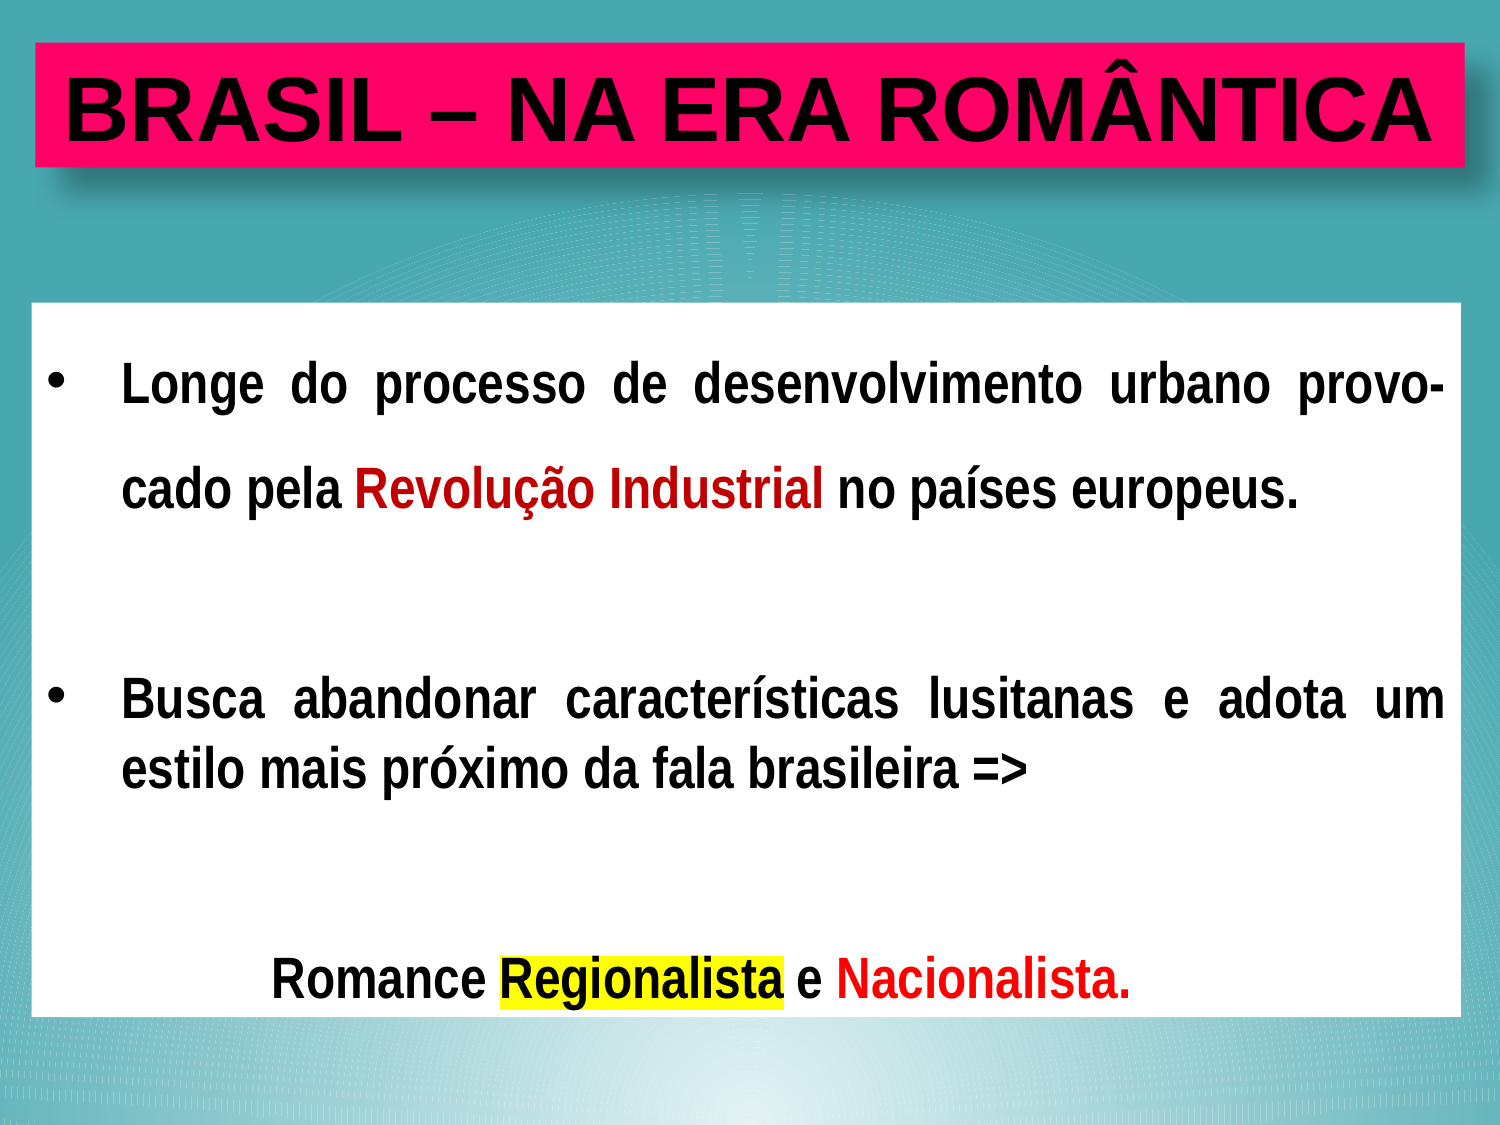

BRASIL – NA ERA ROMÂNTICA
Longe do processo de desenvolvimento urbano provo- cado pela Revolução Industrial no países europeus.

Busca abandonar características lusitanas e adota um estilo mais próximo da fala brasileira =>

                 Romance Regionalista e Nacionalista.